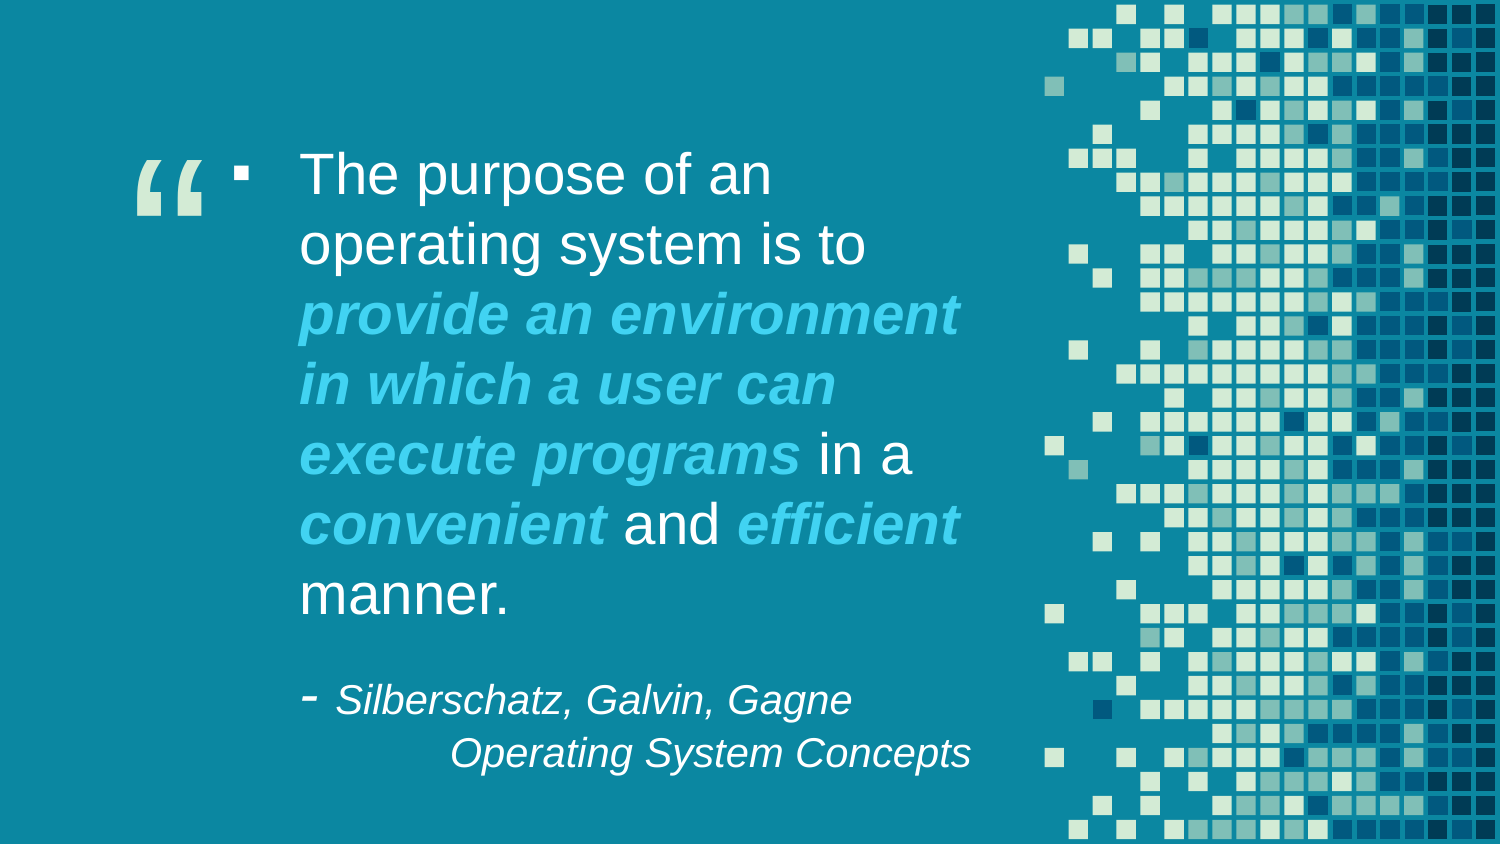

The purpose of an operating system is to provide an environment in which a user can execute programs in a convenient and efficient manner.
- Silberschatz, Galvin, Gagne
	Operating System Concepts